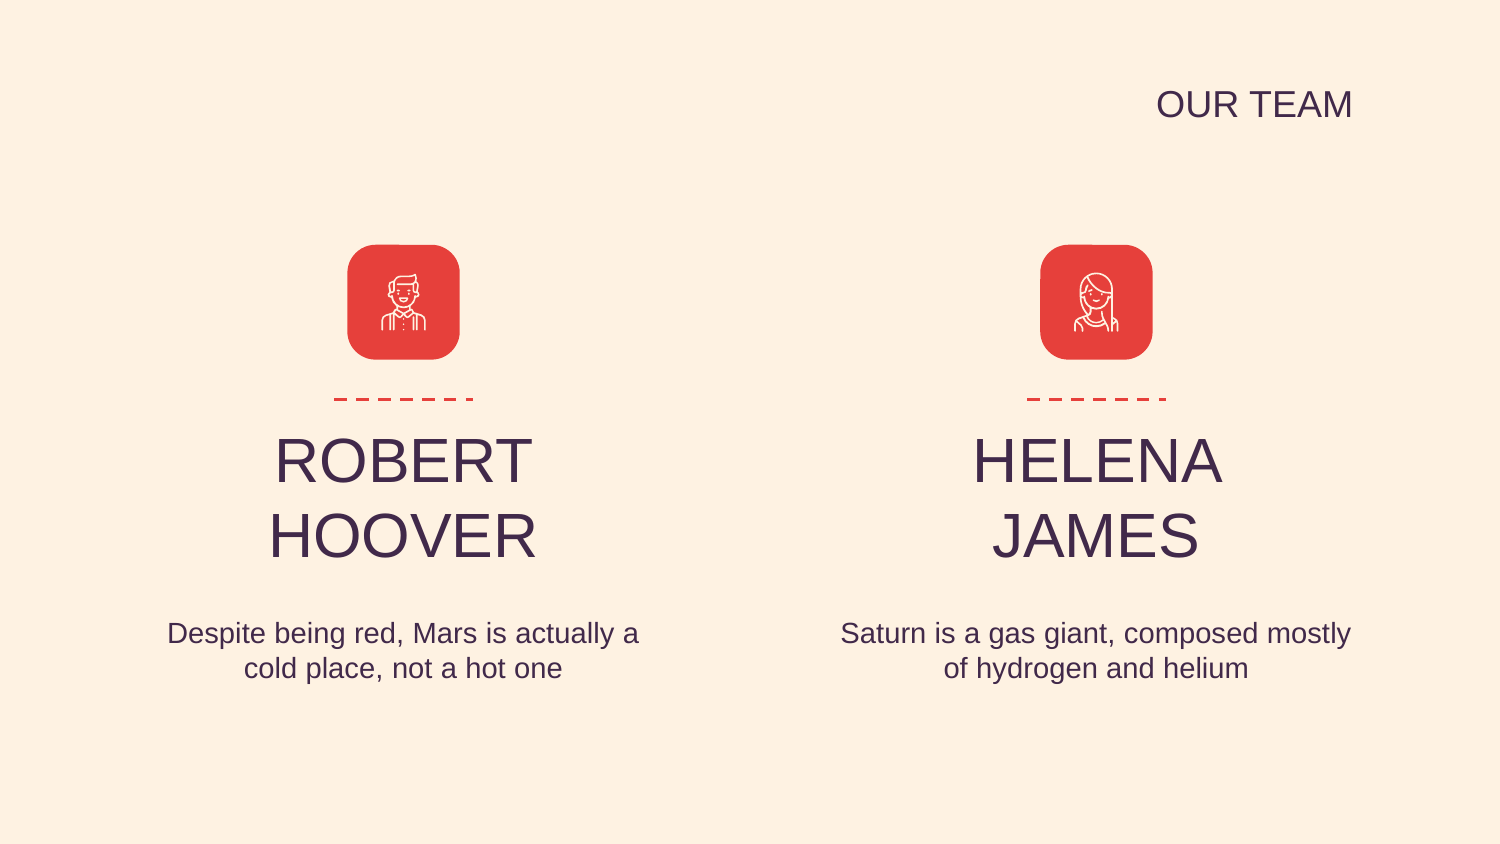

# OUR TEAM

ROBERT HOOVER
HELENA JAMES
Despite being red, Mars is actually a cold place, not a hot one
Saturn is a gas giant, composed mostly of hydrogen and helium